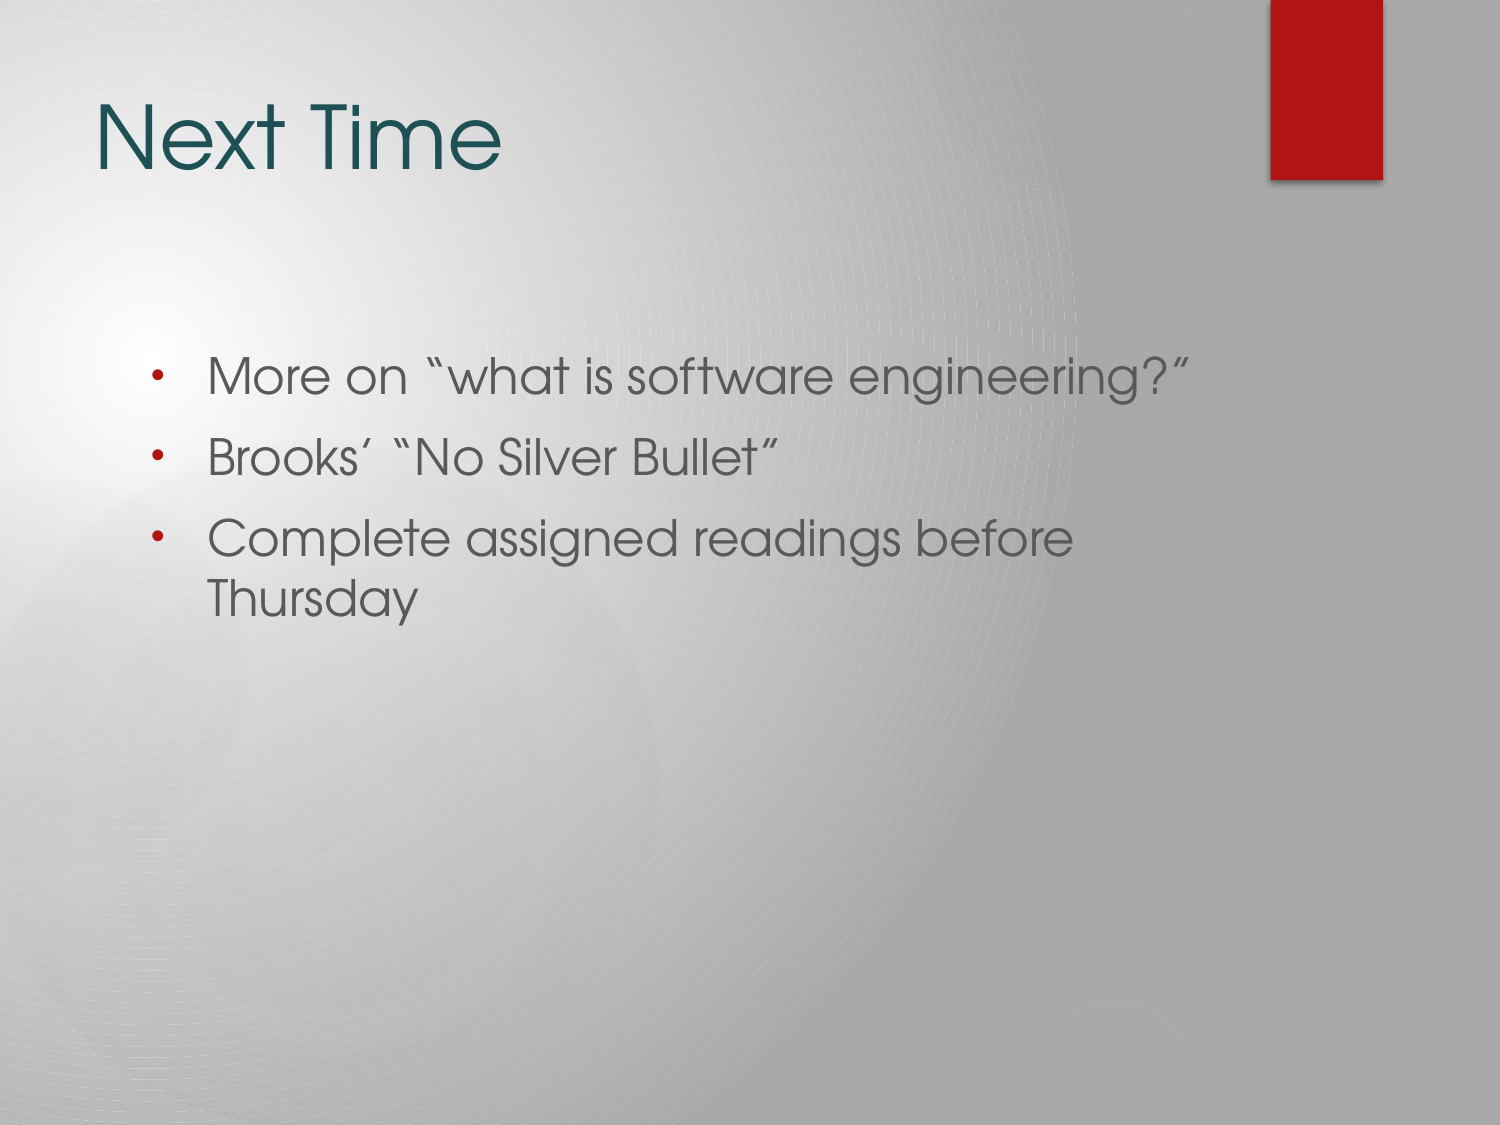

# Next Time
More on “what is software engineering?”
Brooks’ “No Silver Bullet”
Complete assigned readings before Thursday